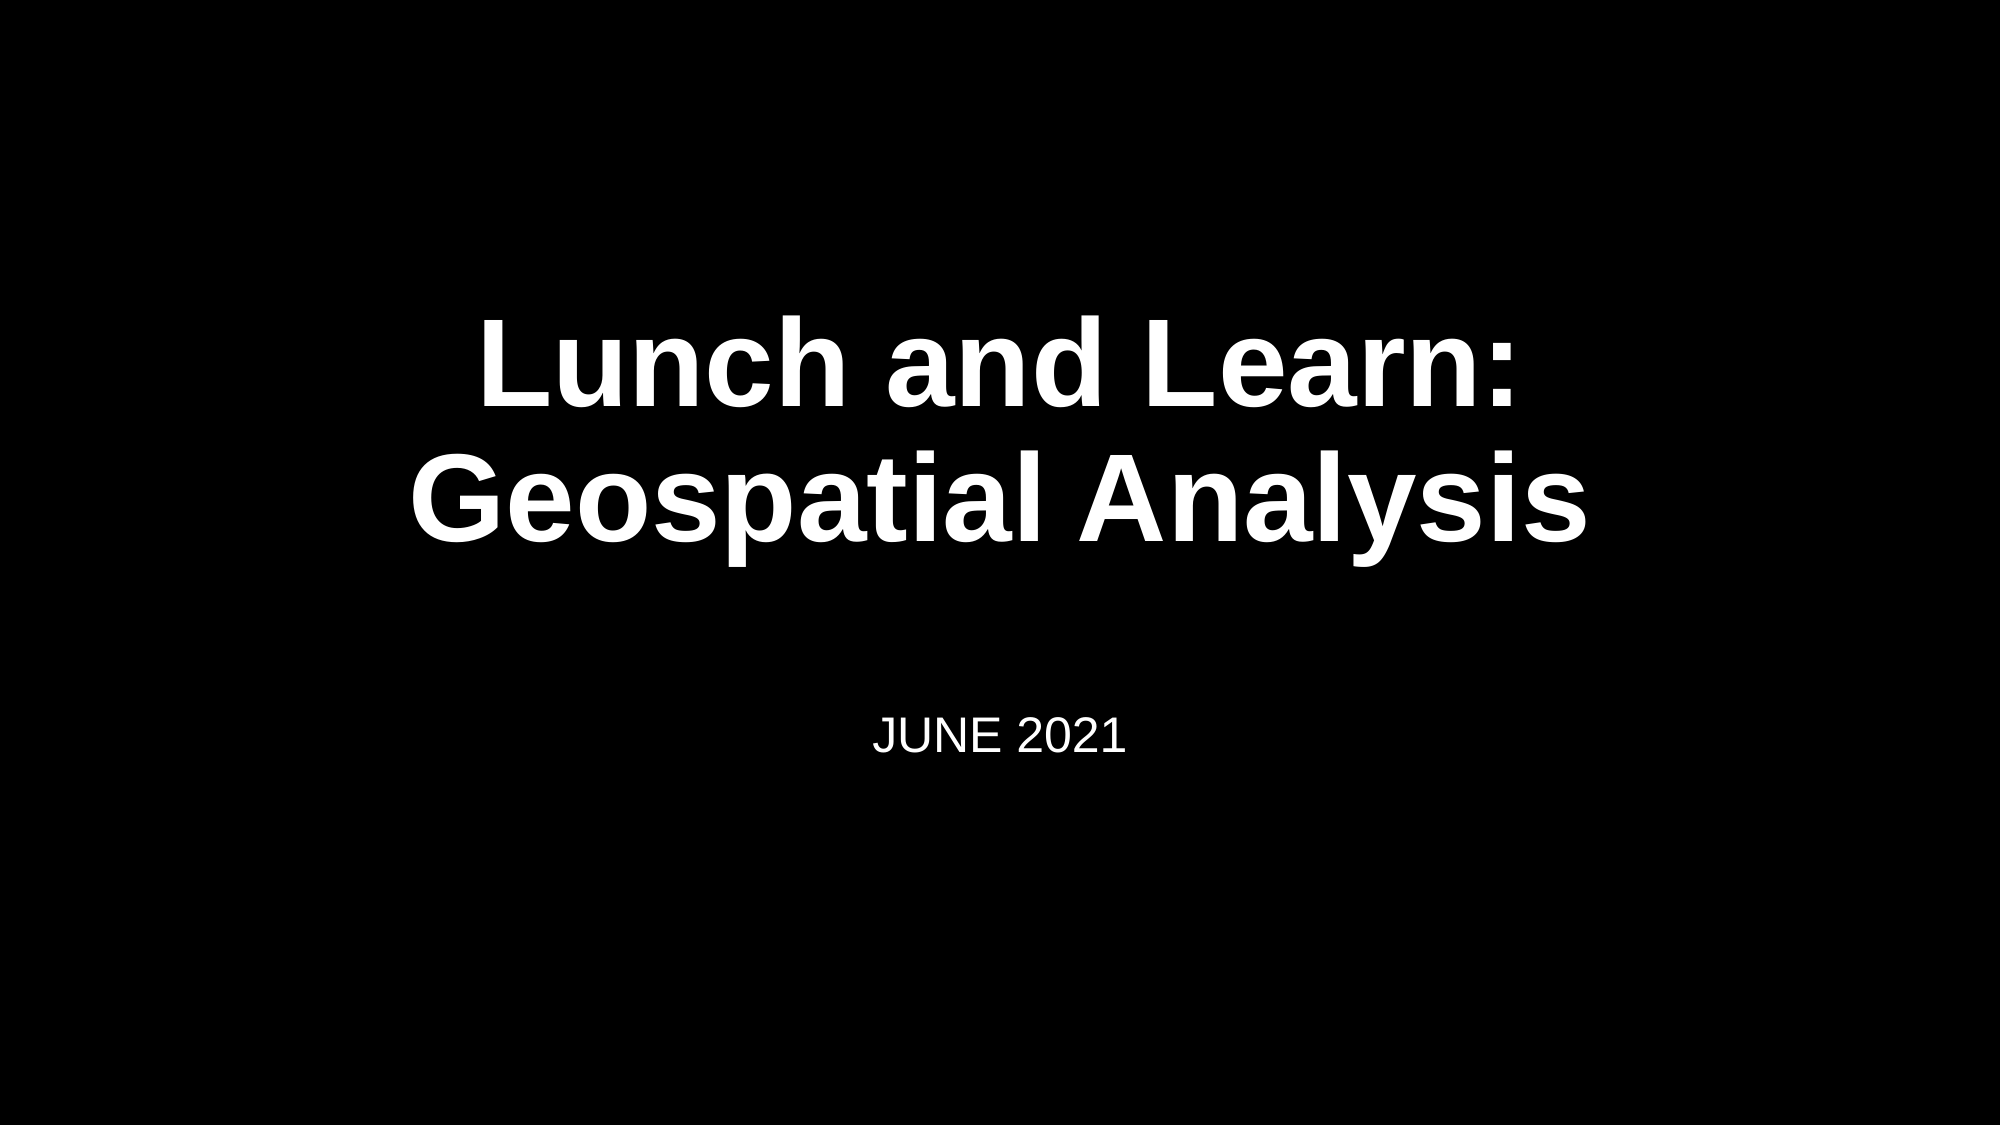

# Lunch and Learn: Geospatial Analysis
JUNE 2021